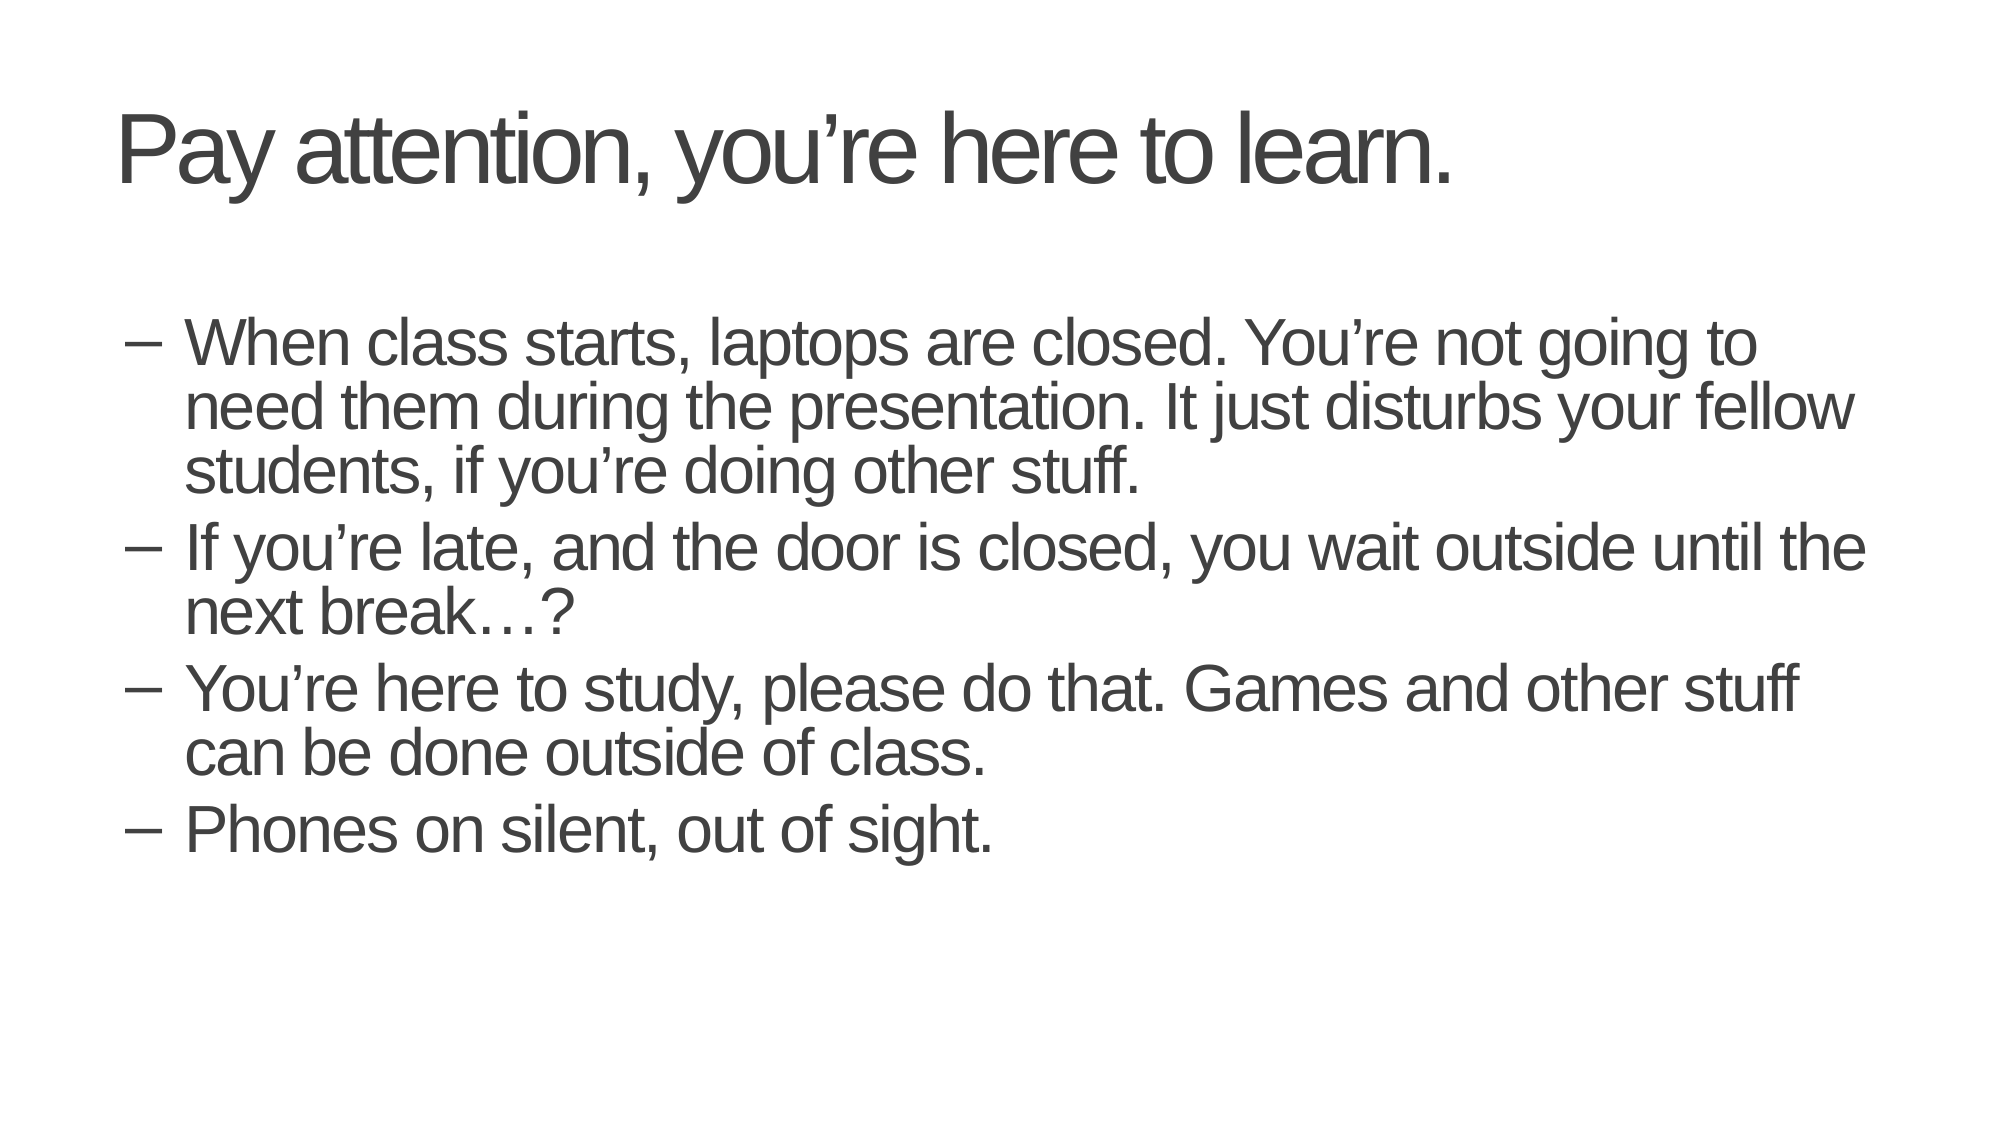

# Pay attention, you’re here to learn.
When class starts, laptops are closed. You’re not going to need them during the presentation. It just disturbs your fellow students, if you’re doing other stuff.
If you’re late, and the door is closed, you wait outside until the next break…?
You’re here to study, please do that. Games and other stuff can be done outside of class.
Phones on silent, out of sight.